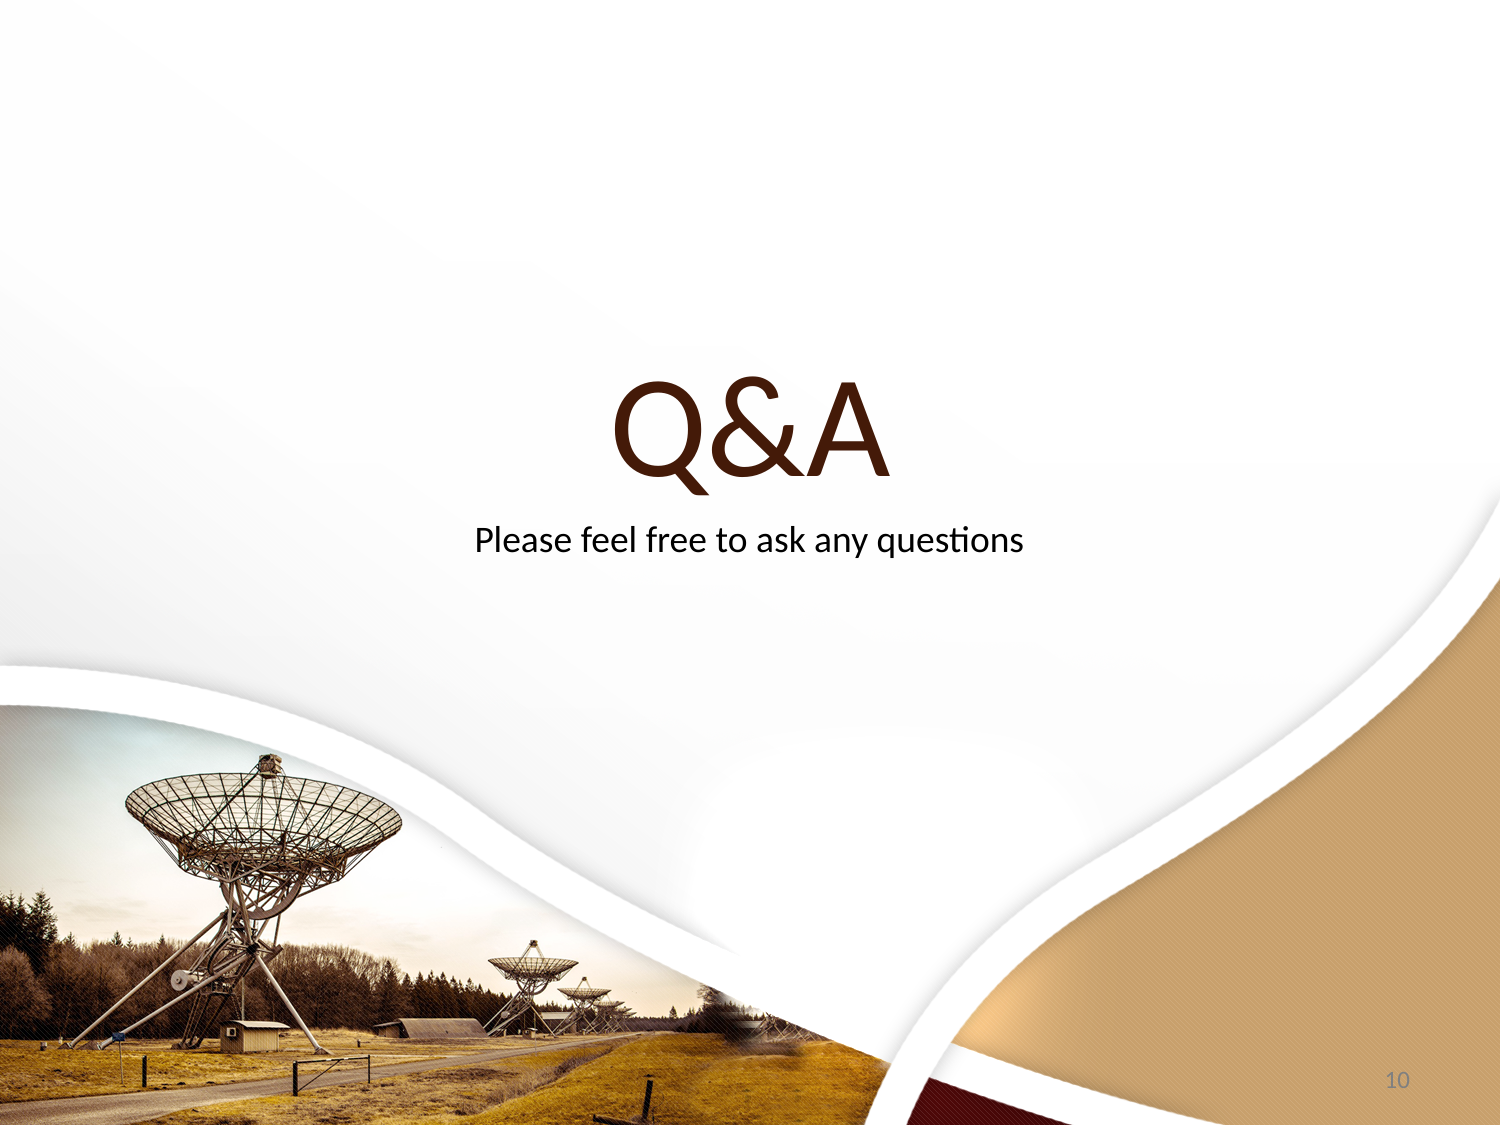

# Q&A
Please feel free to ask any questions
10